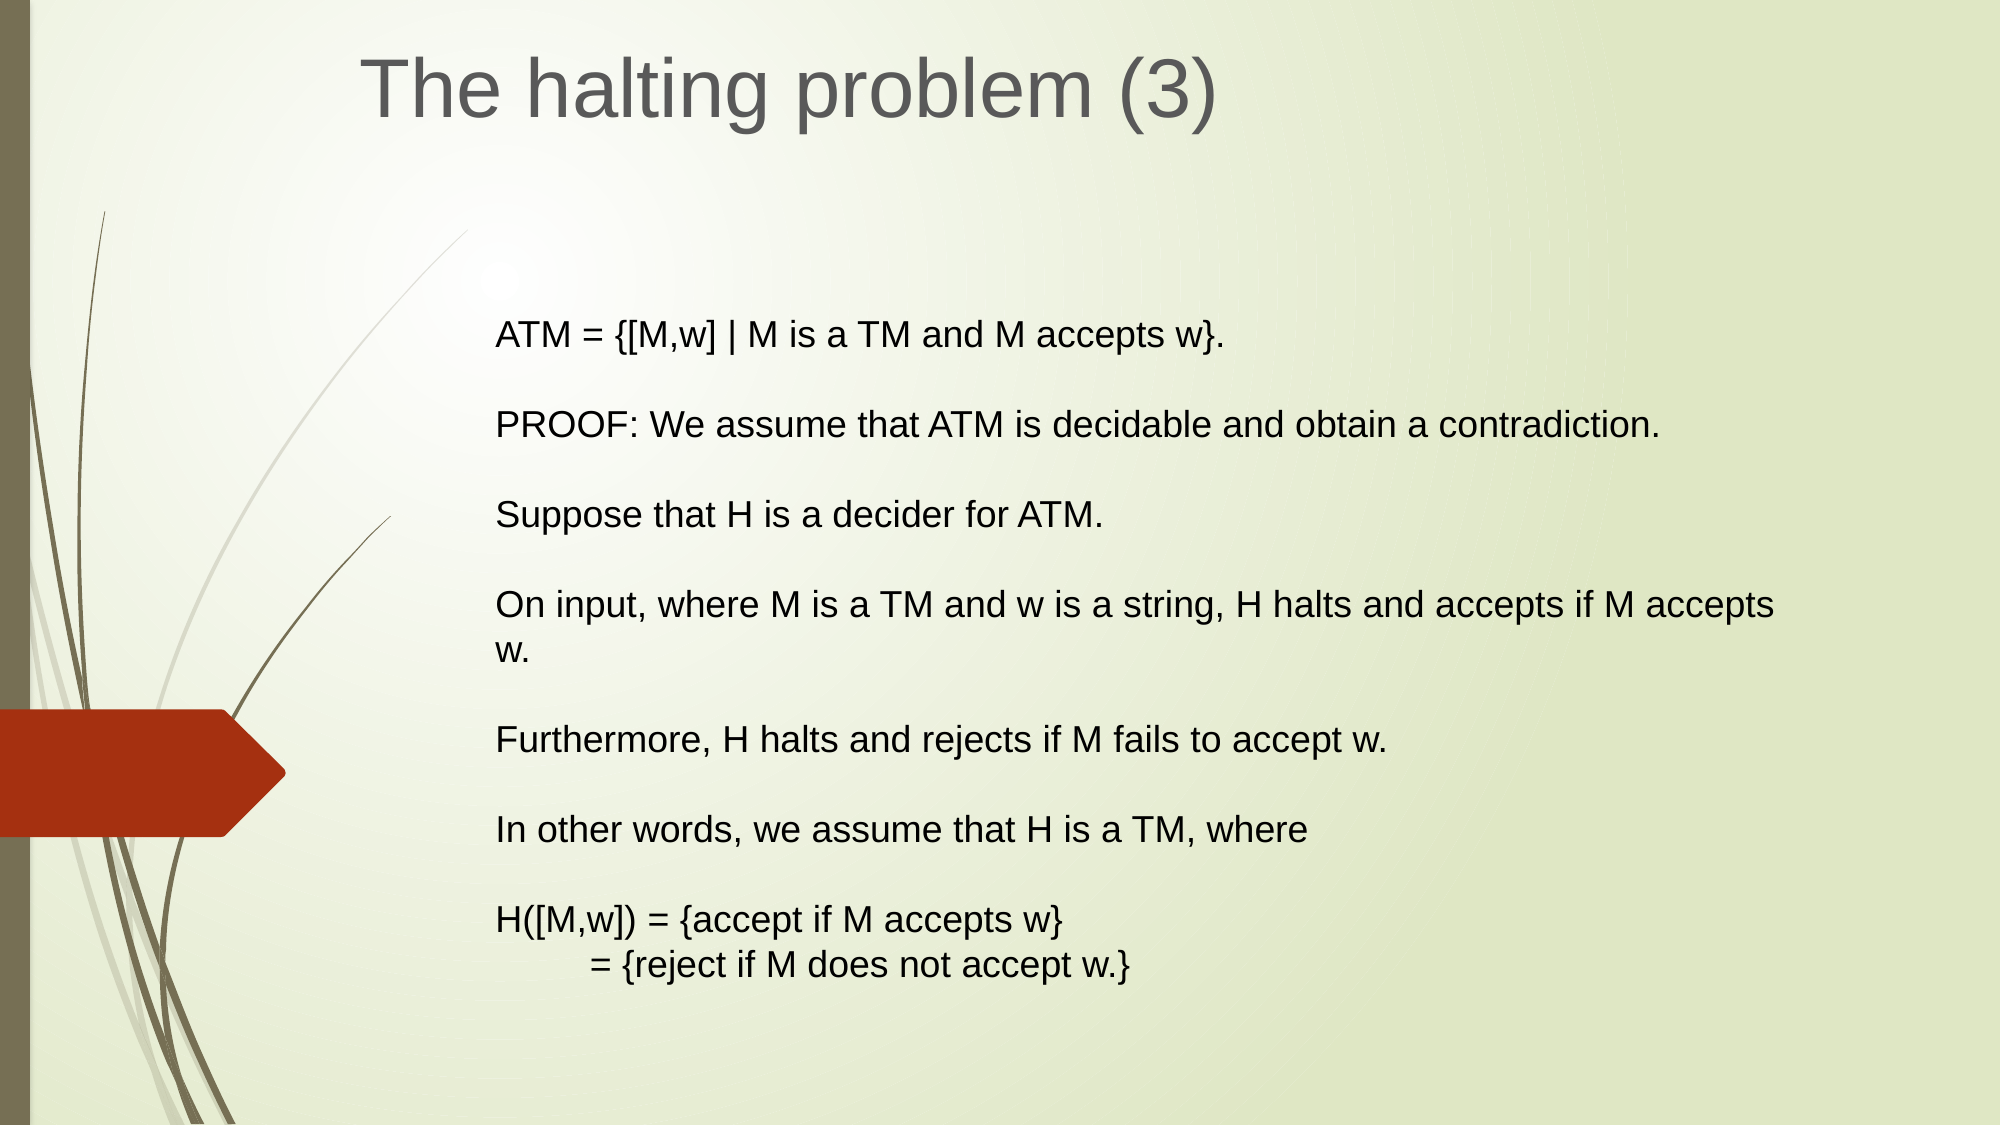

The halting problem (3)

ATM = {[M,w] | M is a TM and M accepts w}.

PROOF: We assume that ATM is decidable and obtain a contradiction.

Suppose that H is a decider for ATM.

On input, where M is a TM and w is a string, H halts and accepts if M accepts w.

Furthermore, H halts and rejects if M fails to accept w.

In other words, we assume that H is a TM, where

H([M,w]) = {accept if M accepts w}
         = {reject if M does not accept w.}